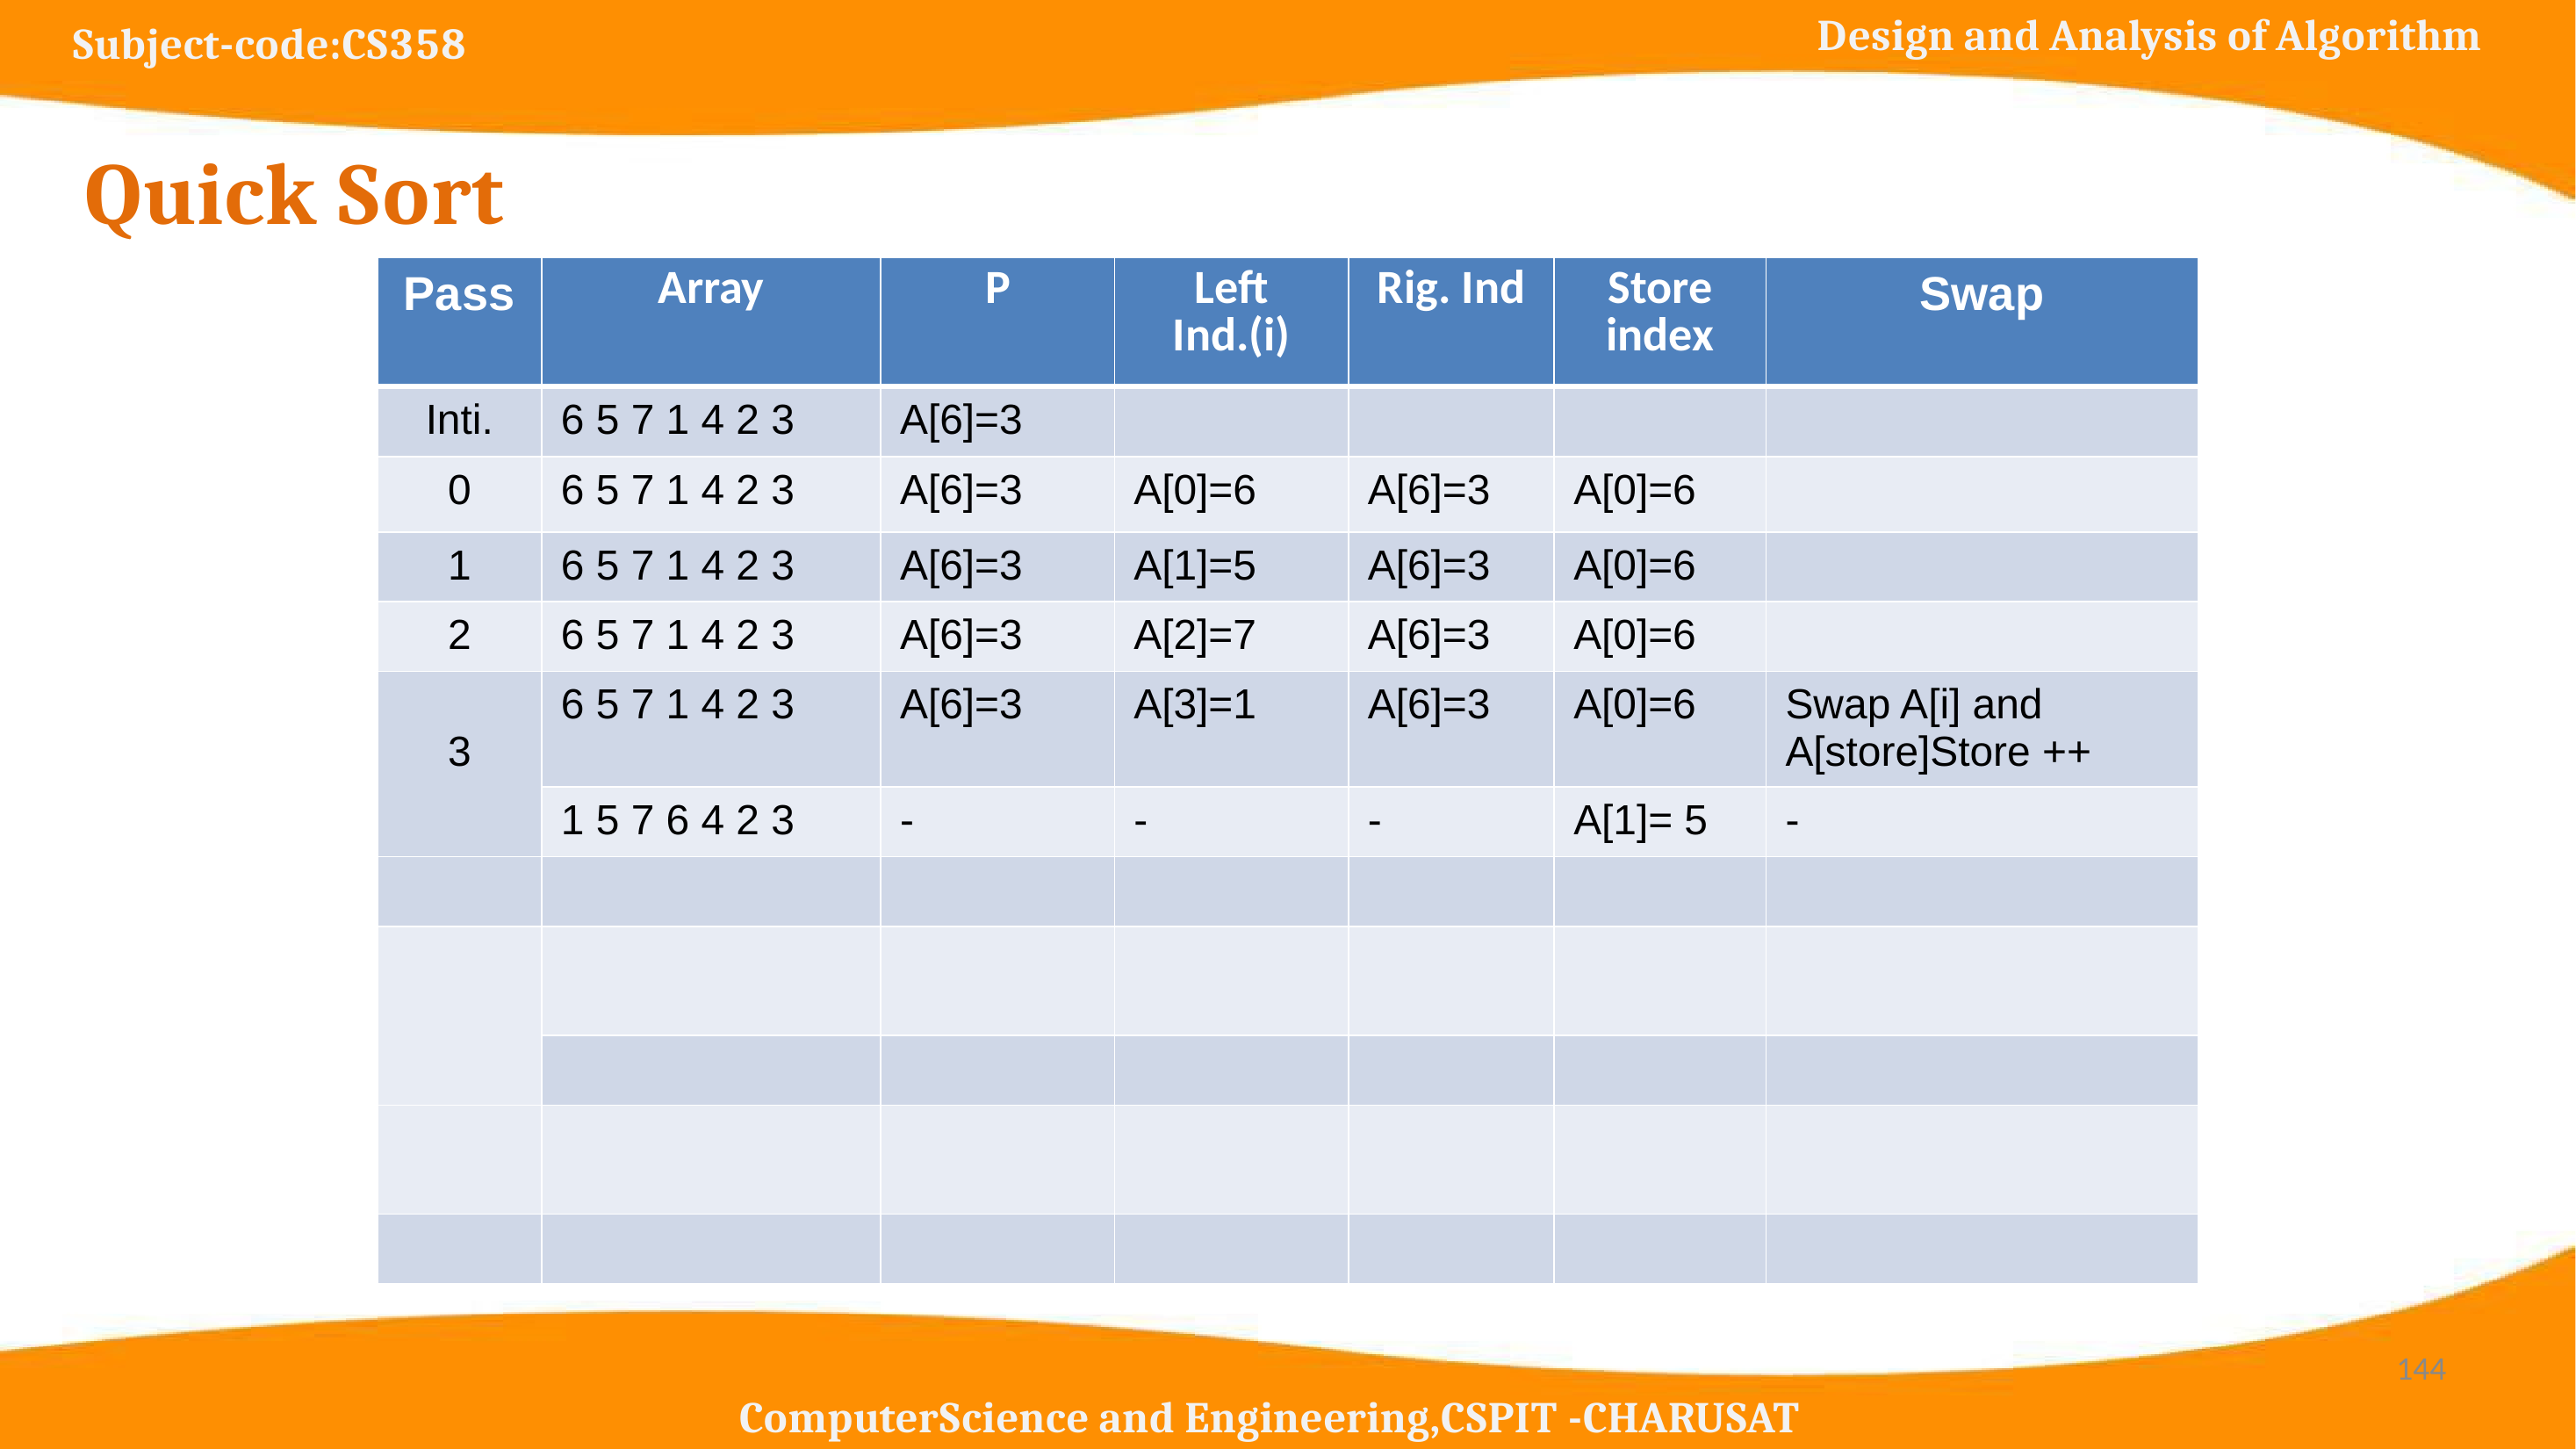

# Quick Sort
| Pass | Array | P | Left Ind.(i) | Rig. Ind | Store index | Swap |
| --- | --- | --- | --- | --- | --- | --- |
| Inti. | 6 5 7 1 4 2 3 | A[6]=3 |  |  |  |  |
| 0 | 6 5 7 1 4 2 3 | A[6]=3 | A[0]=6 | A[6]=3 | A[0]=6 |  |
| 1 | 6 5 7 1 4 2 3 | A[6]=3 | A[1]=5 | A[6]=3 | A[0]=6 |  |
| 2 | 6 5 7 1 4 2 3 | A[6]=3 | A[2]=7 | A[6]=3 | A[0]=6 |  |
| 3 | 6 5 7 1 4 2 3 | A[6]=3 | A[3]=1 | A[6]=3 | A[0]=6 | Swap A[i] and A[store]Store ++ |
|  | 1 5 7 6 4 2 3 | - | - | - | A[1]= 5 | - |
|  |  |  |  |  |  |  |
|  |  |  |  |  |  |  |
|  |  |  |  |  |  |  |
|  |  |  |  |  |  |  |
|  |  |  |  |  |  |  |
144